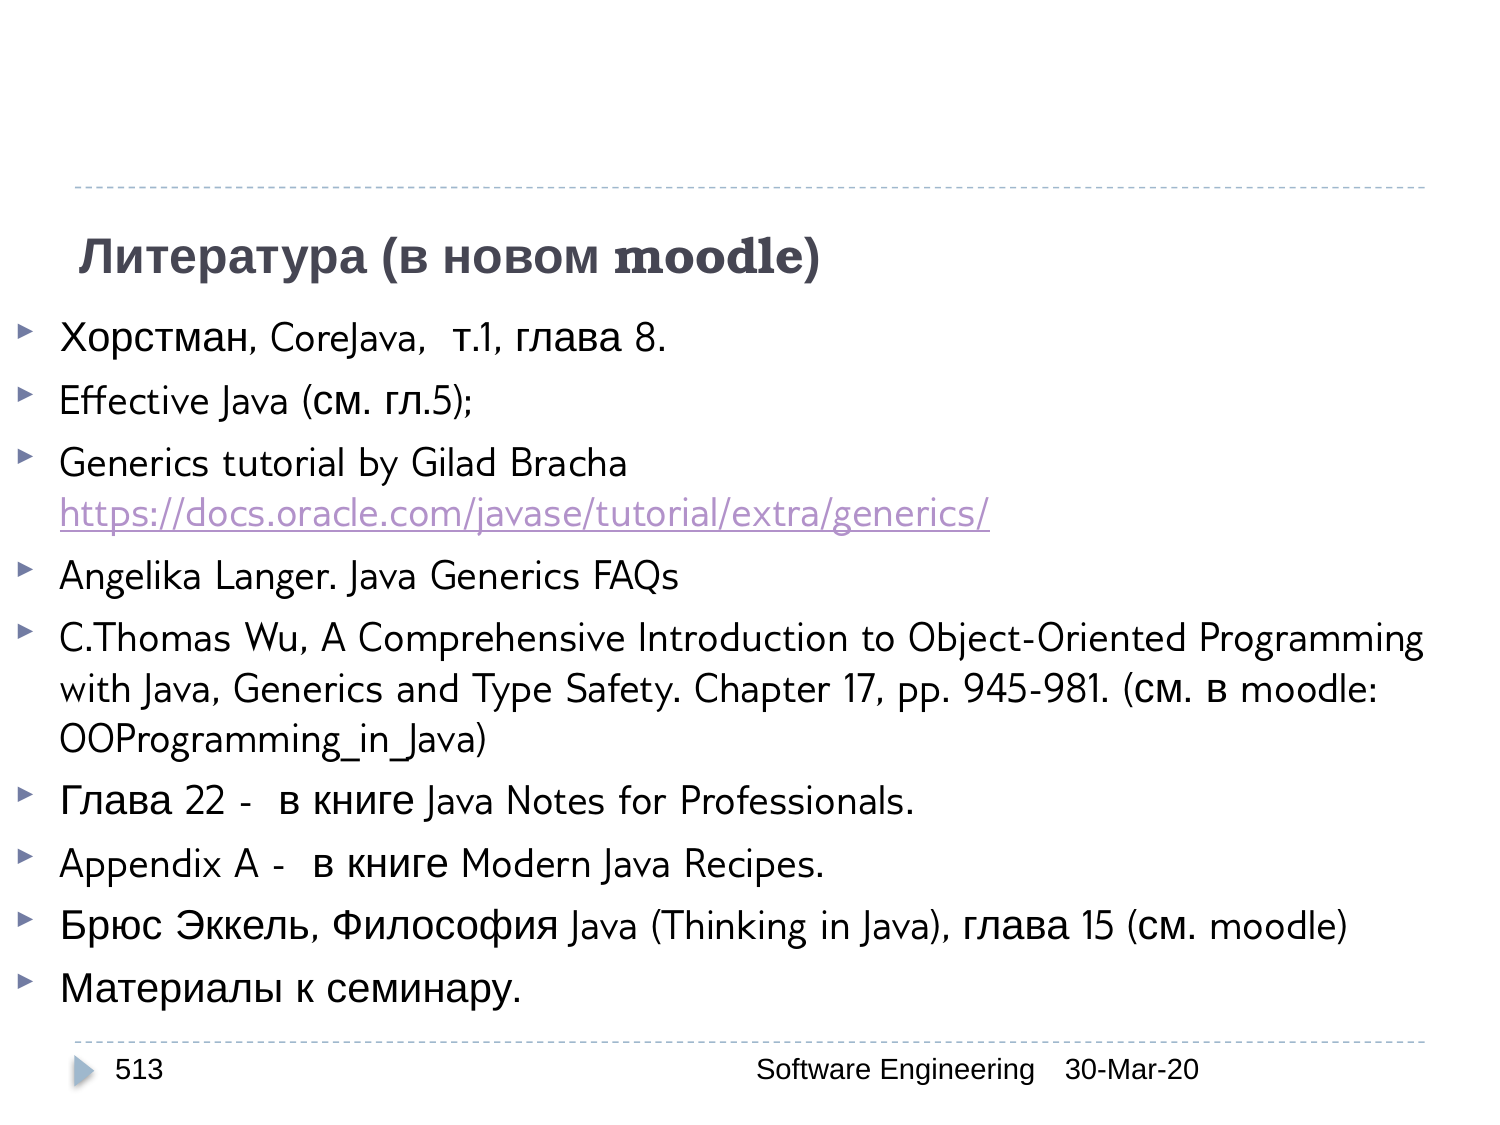

# Литература (в новом moodle)
Хорстман, CoreJava,  т.1, глава 8.
Effective Java (см. гл.5);
Generics tutorial by Gilad Bracha  https://docs.oracle.com/javase/tutorial/extra/generics/
Angelika Langer. Java Generics FAQs
C.Thomas Wu, A Comprehensive Introduction to Object-Oriented Programming with Java, Generics and Type Safety. Chapter 17, pp. 945-981. (см. в moodle:  OOProgramming_in_Java)
Глава 22 -  в книге Java Notes for Professionals.
Appendix A -  в книге Modern Java Recipes.
Брюс Эккель, Философия Java (Thinking in Java), глава 15 (см. moodle)
Материалы к семинару.

513
Software Engineering
30-Mar-20